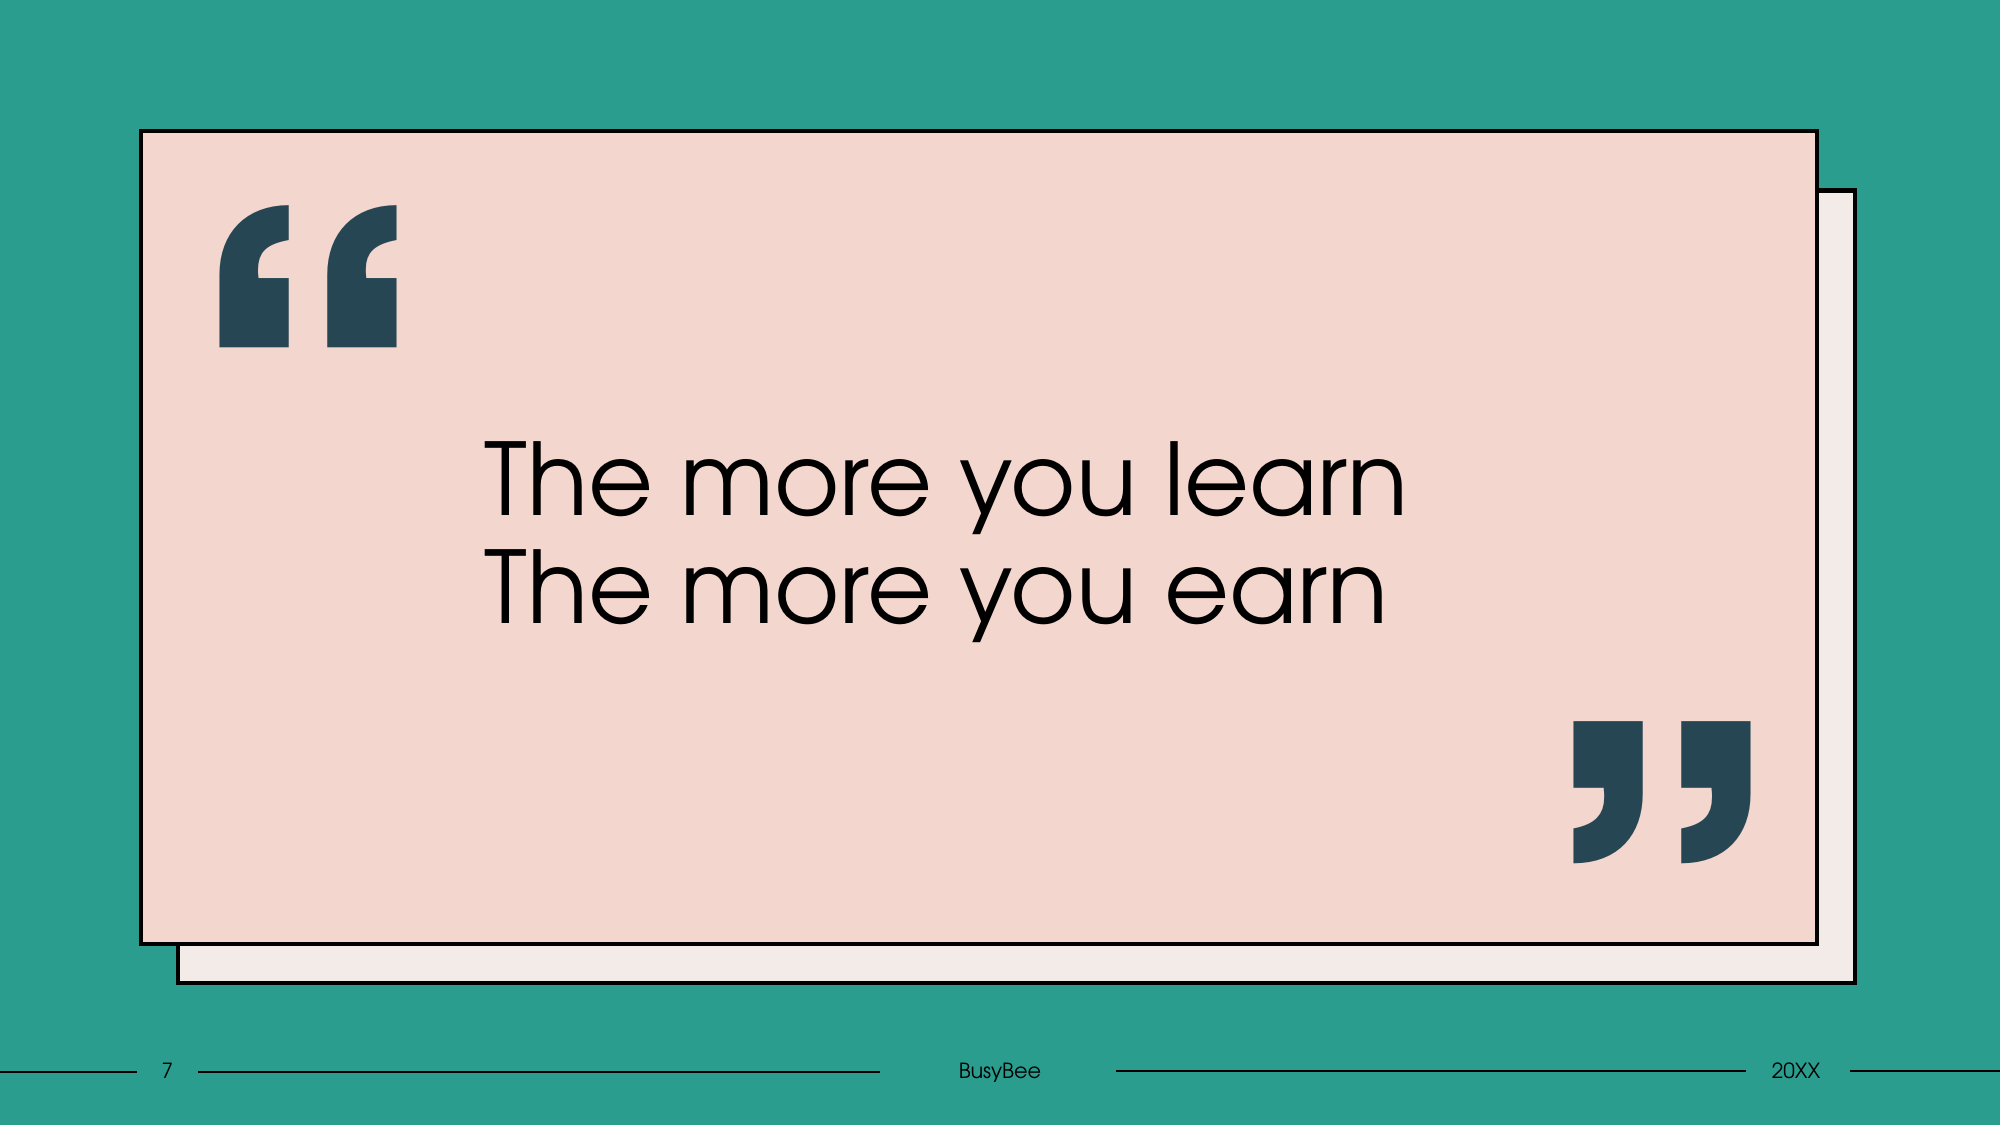

“
# The more you learn The more you earn
”
7
BusyBee
20XX